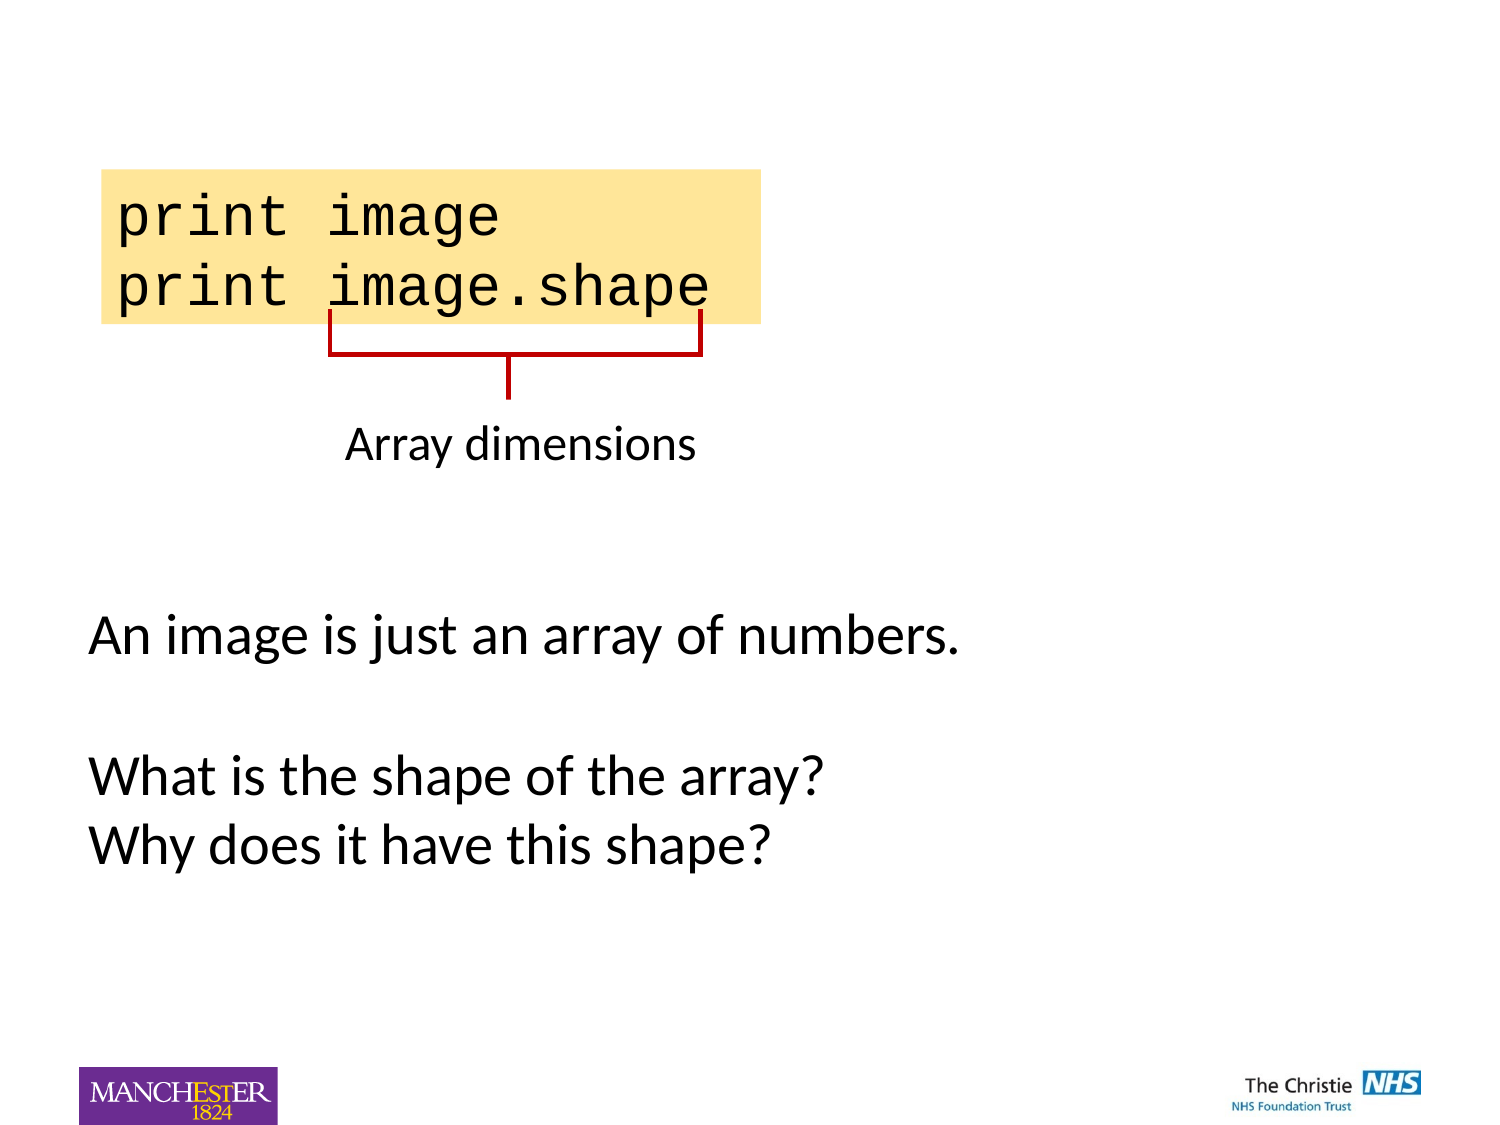

print image
print image.shape
Array dimensions
An image is just an array of numbers.

What is the shape of the array?
Why does it have this shape?